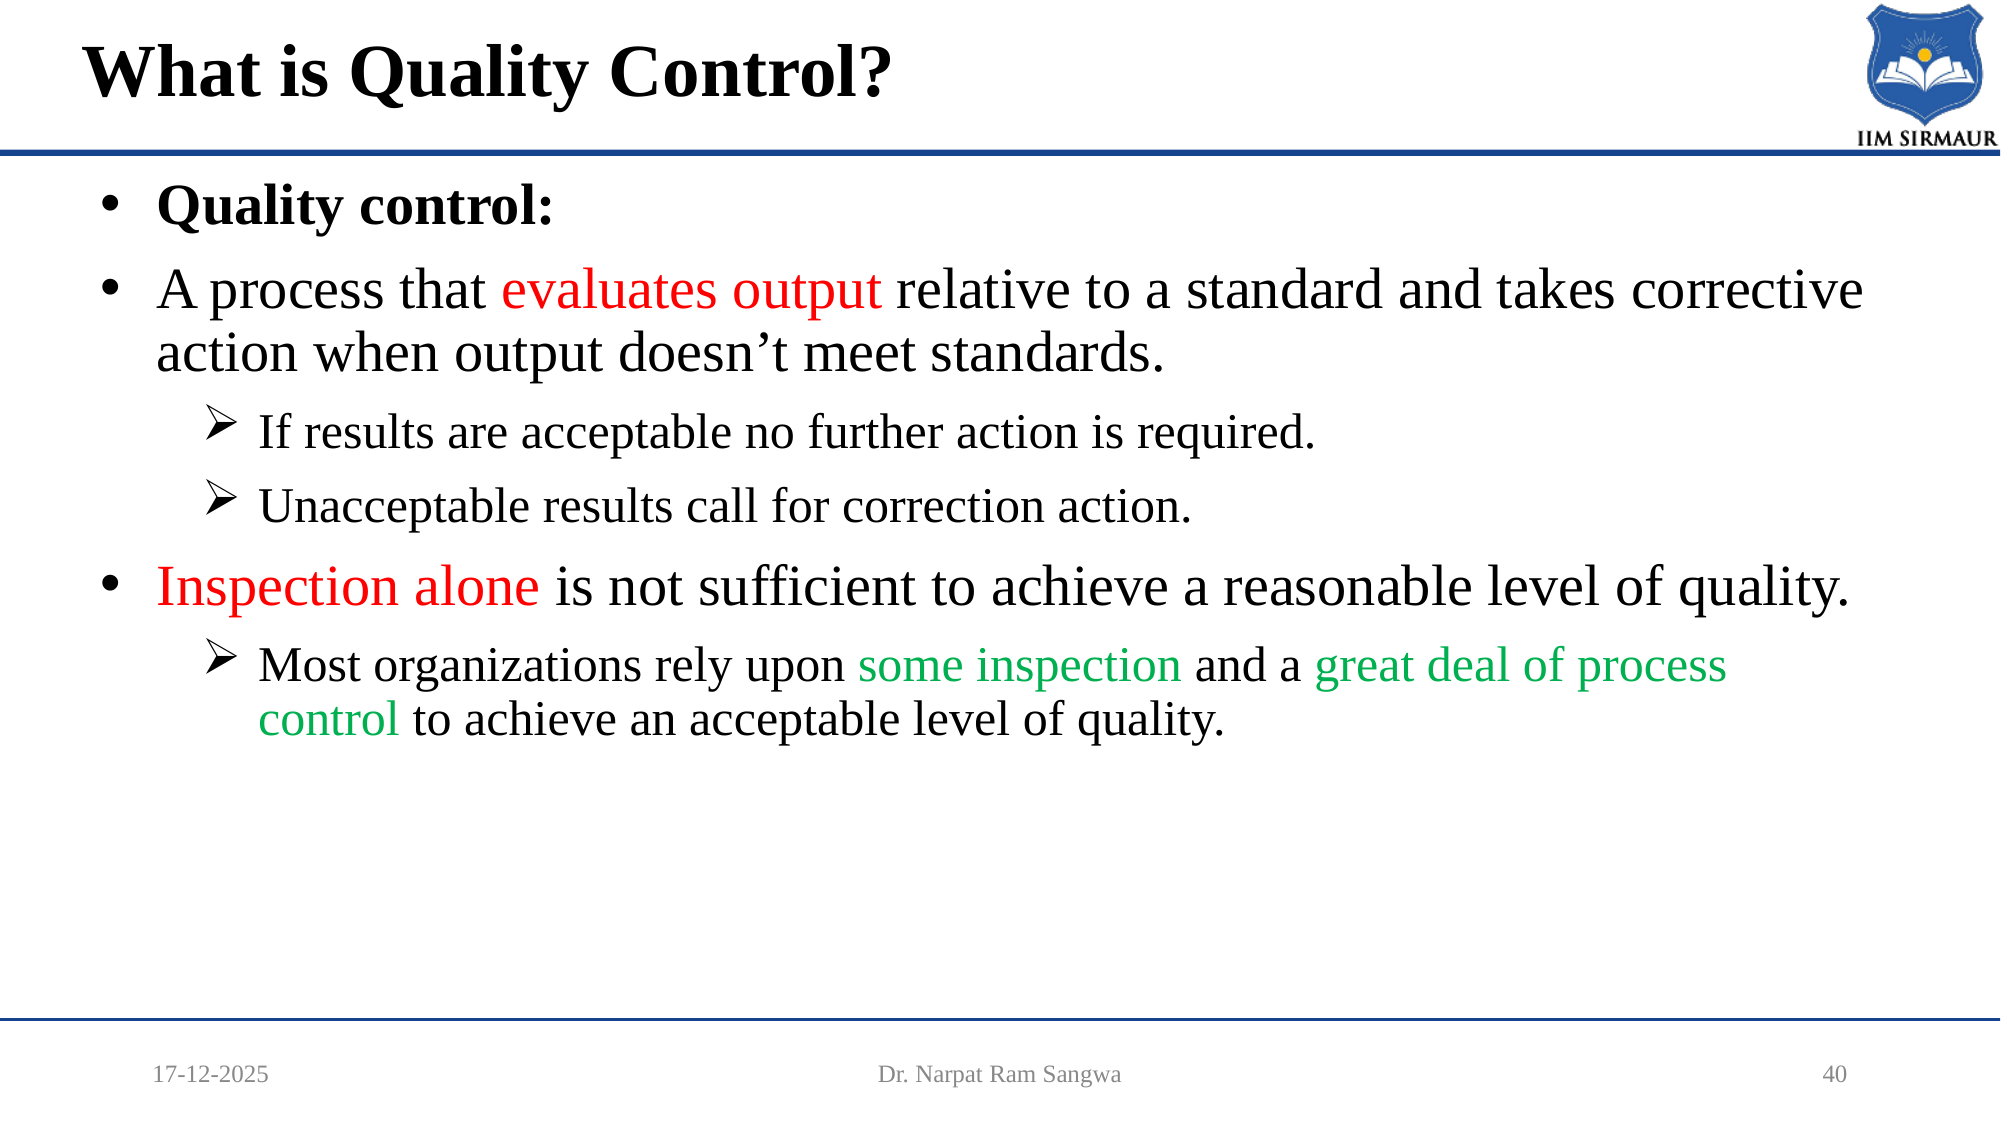

# What is Quality Control?
Quality control:
A process that evaluates output relative to a standard and takes corrective action when output doesn’t meet standards.
If results are acceptable no further action is required.
Unacceptable results call for correction action.
Inspection alone is not sufficient to achieve a reasonable level of quality.
Most organizations rely upon some inspection and a great deal of process control to achieve an acceptable level of quality.

17-12-2025
Dr. Narpat Ram Sangwa
40